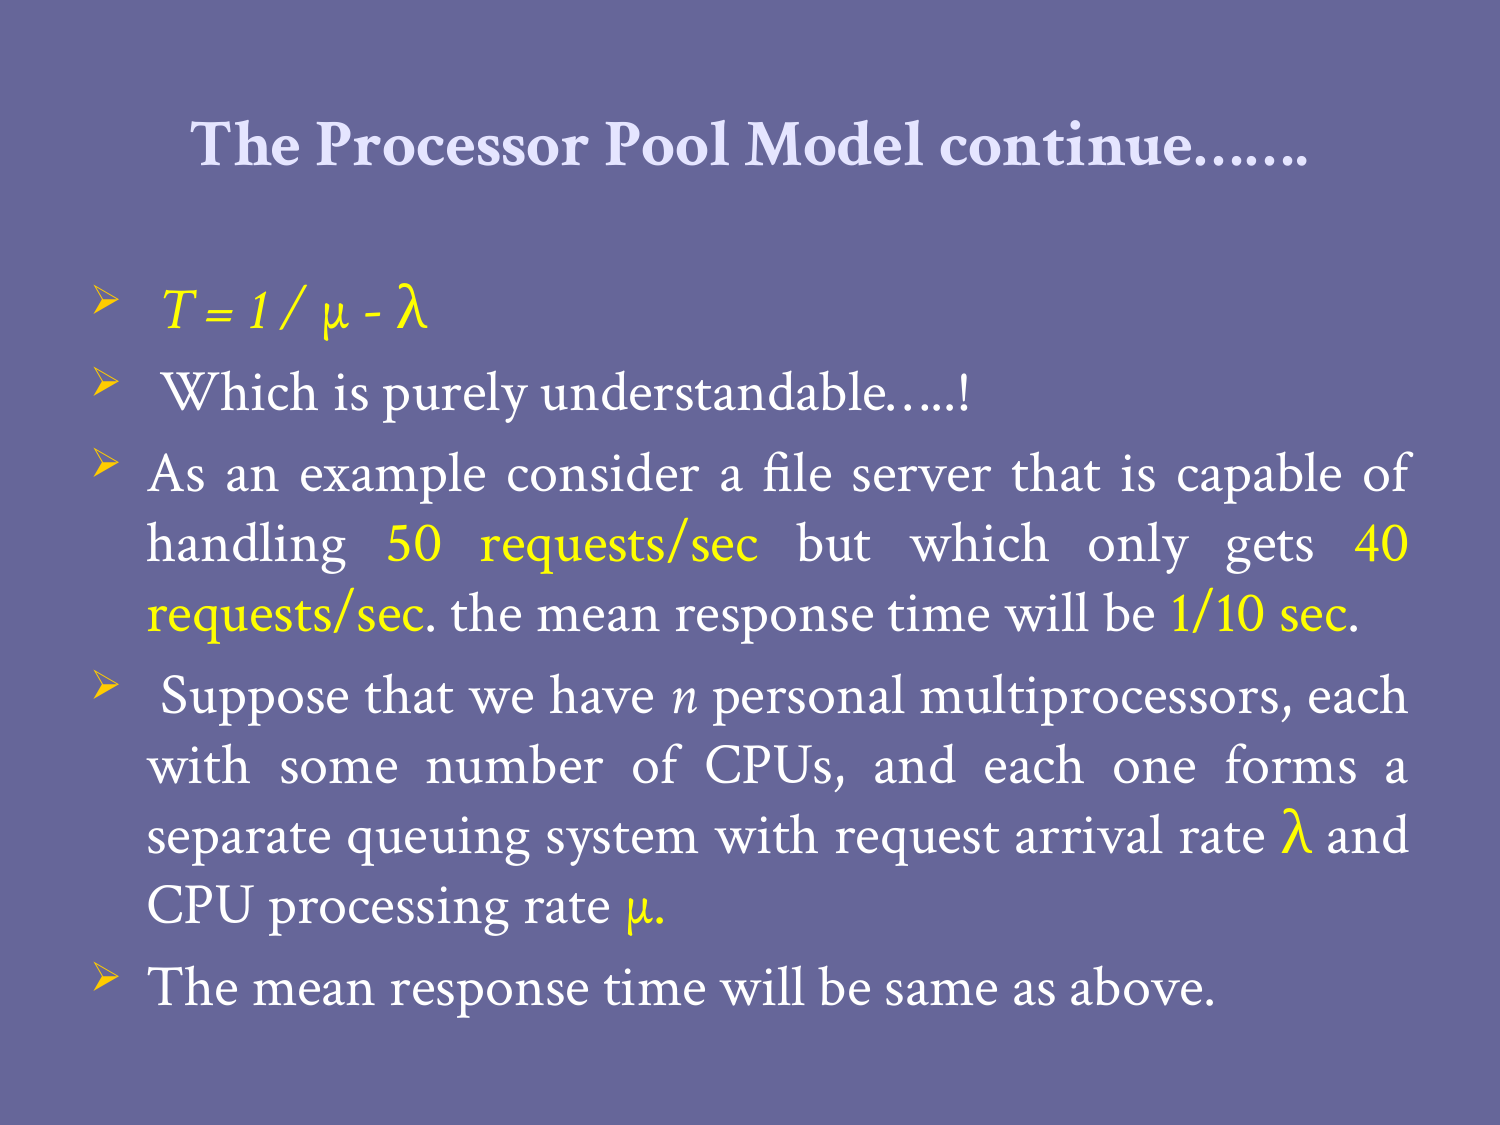

# The Processor Pool Model continue…….
 T = 1 / μ - λ
 Which is purely understandable…..!
As an example consider a file server that is capable of handling 50 requests/sec but which only gets 40 requests/sec. the mean response time will be 1/10 sec.
 Suppose that we have n personal multiprocessors, each with some number of CPUs, and each one forms a separate queuing system with request arrival rate λ and CPU processing rate μ.
The mean response time will be same as above.